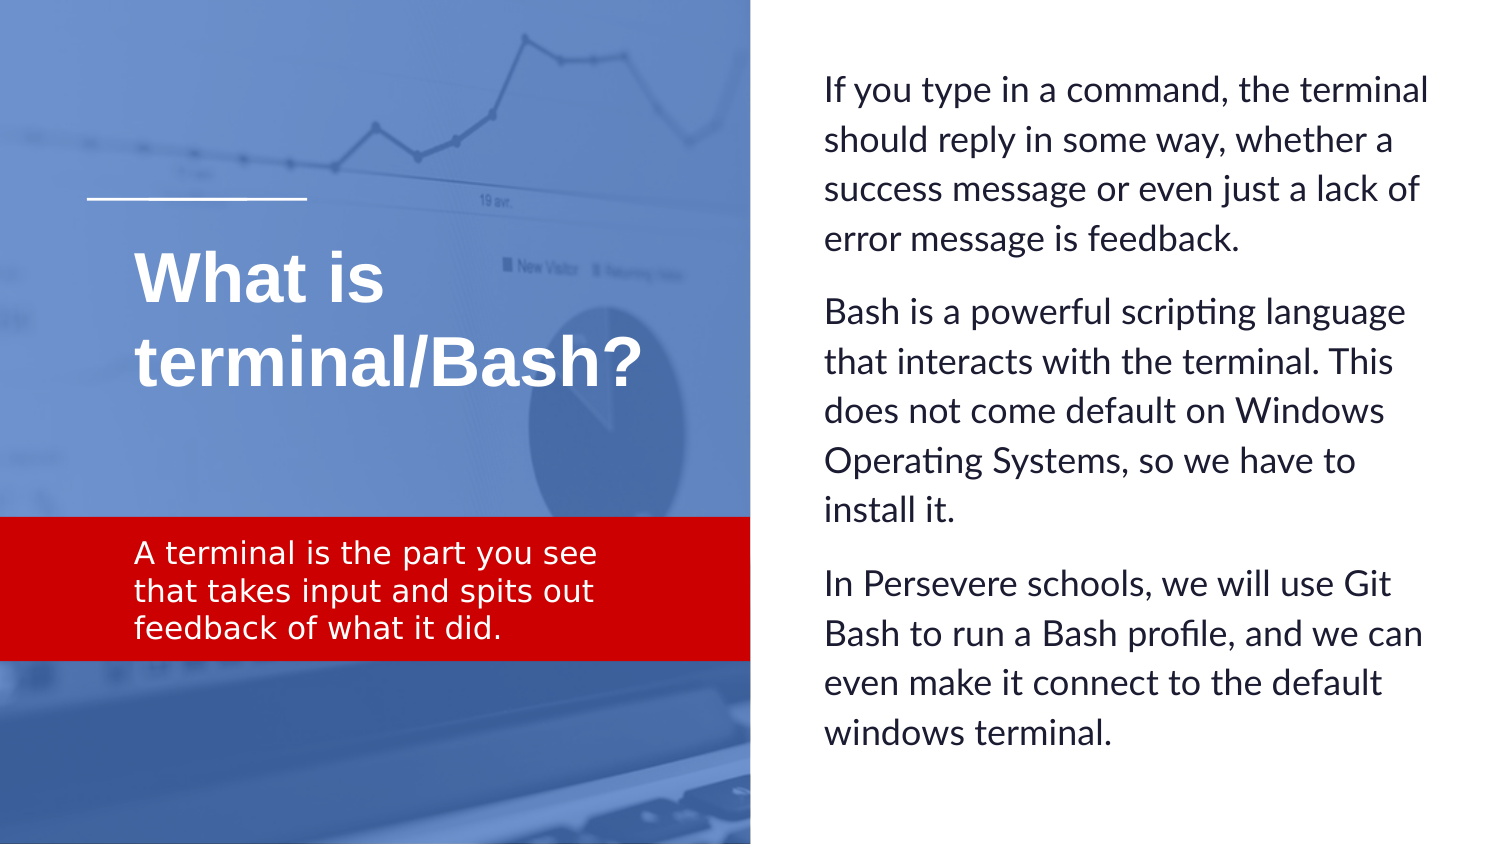

If you type in a command, the terminal should reply in some way, whether a success message or even just a lack of error message is feedback.
Bash is a powerful scripting language that interacts with the terminal. This does not come default on Windows Operating Systems, so we have to install it.
In Persevere schools, we will use Git Bash to run a Bash profile, and we can even make it connect to the default windows terminal.
# What is terminal/Bash?

A terminal is the part you see that takes input and spits out feedback of what it did.